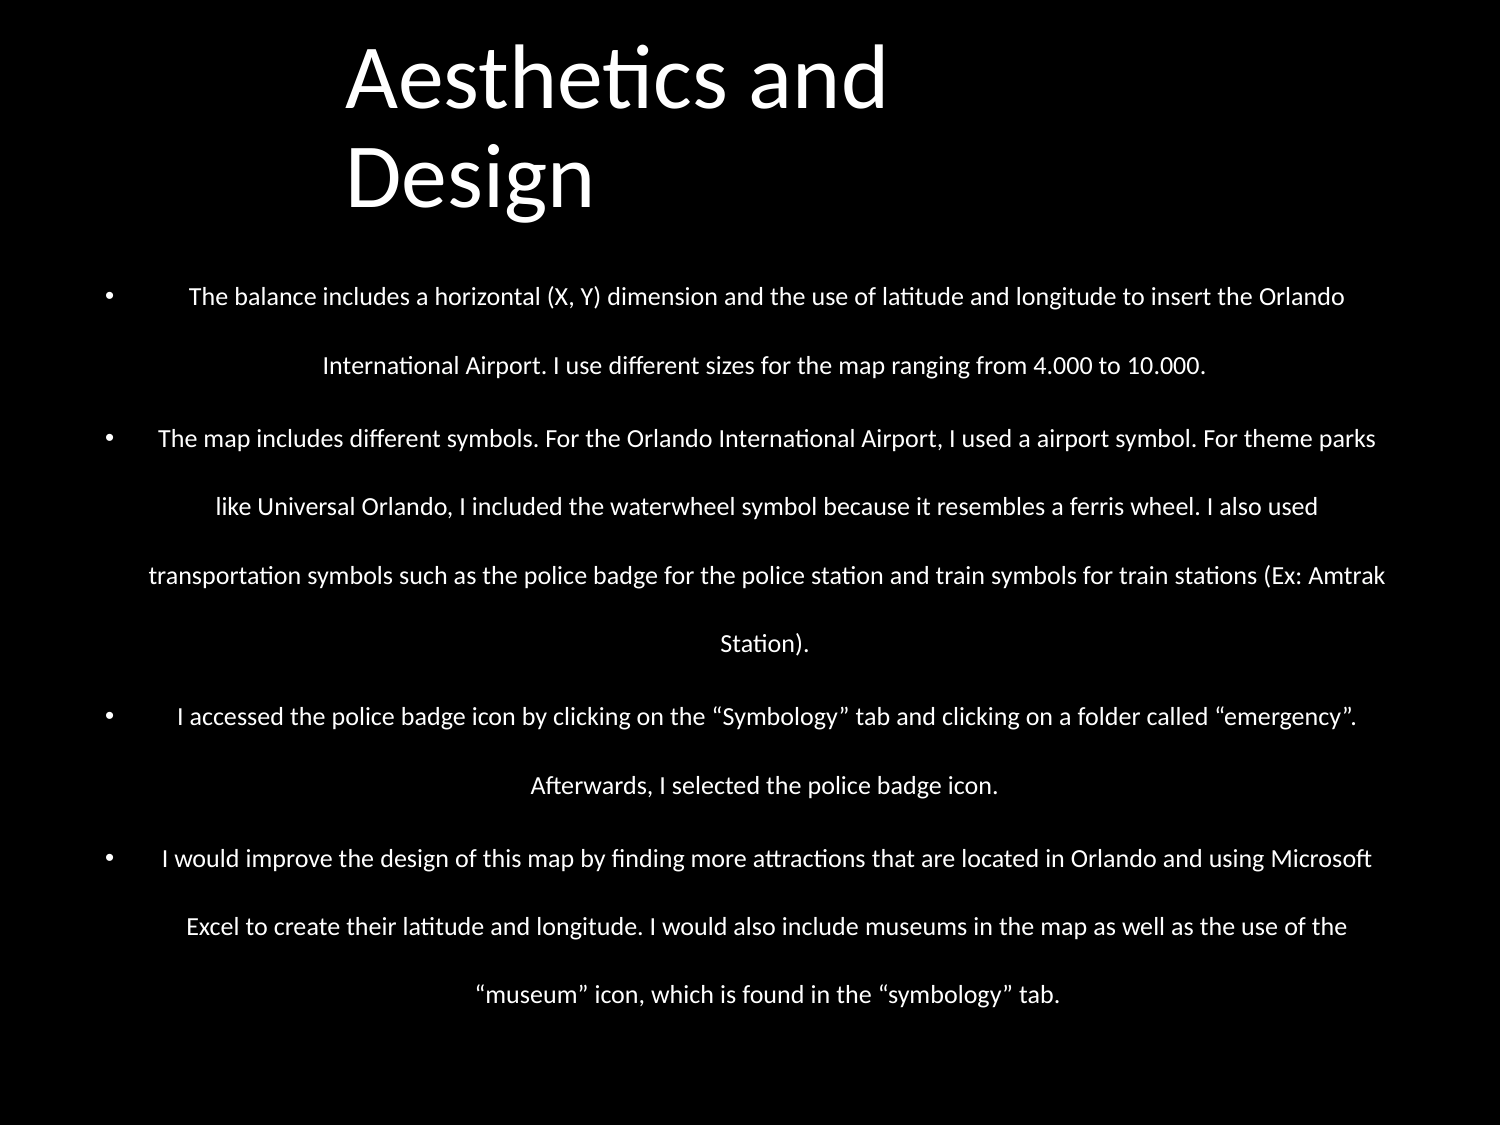

# Aesthetics and Design
The balance includes a horizontal (X, Y) dimension and the use of latitude and longitude to insert the Orlando International Airport. I use different sizes for the map ranging from 4.000 to 10.000.
The map includes different symbols. For the Orlando International Airport, I used a airport symbol. For theme parks like Universal Orlando, I included the waterwheel symbol because it resembles a ferris wheel. I also used transportation symbols such as the police badge for the police station and train symbols for train stations (Ex: Amtrak Station).
I accessed the police badge icon by clicking on the “Symbology” tab and clicking on a folder called “emergency”. Afterwards, I selected the police badge icon.
I would improve the design of this map by finding more attractions that are located in Orlando and using Microsoft Excel to create their latitude and longitude. I would also include museums in the map as well as the use of the “museum” icon, which is found in the “symbology” tab.